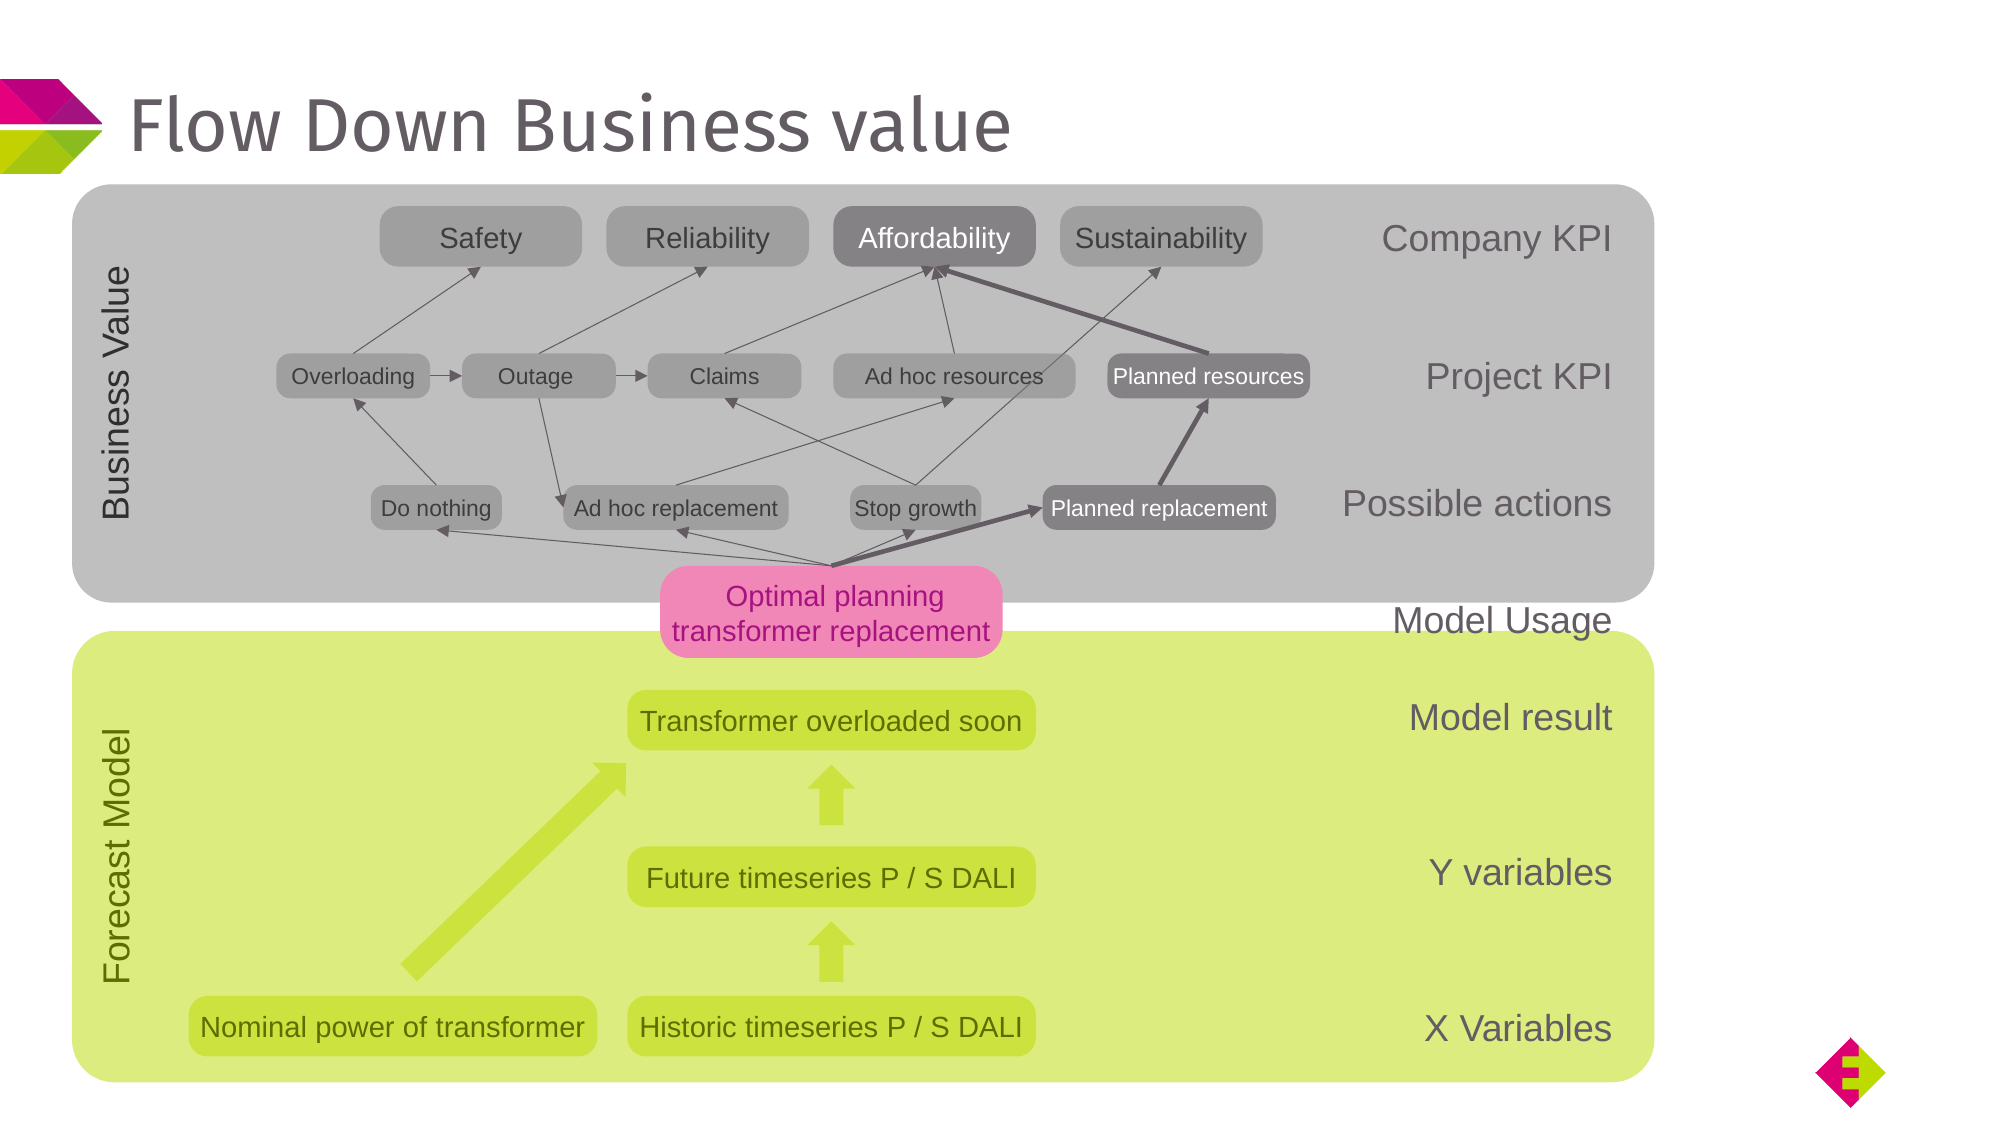

# Flow Down Business value
Business Value
Safety
Reliability
Affordability
Sustainability
Company KPI
Project KPI
Overloading
Outage
Claims
Ad hoc resources
Planned resources
Possible actions
Do nothing
Ad hoc replacement
Stop growth
Planned replacement
 Optimal planning transformer replacement
Model Usage
Forecast Model
Model result
Transformer overloaded soon

Y variables
Future timeseries P / S DALI

Nominal power of transformer
Historic timeseries P / S DALI
X Variables